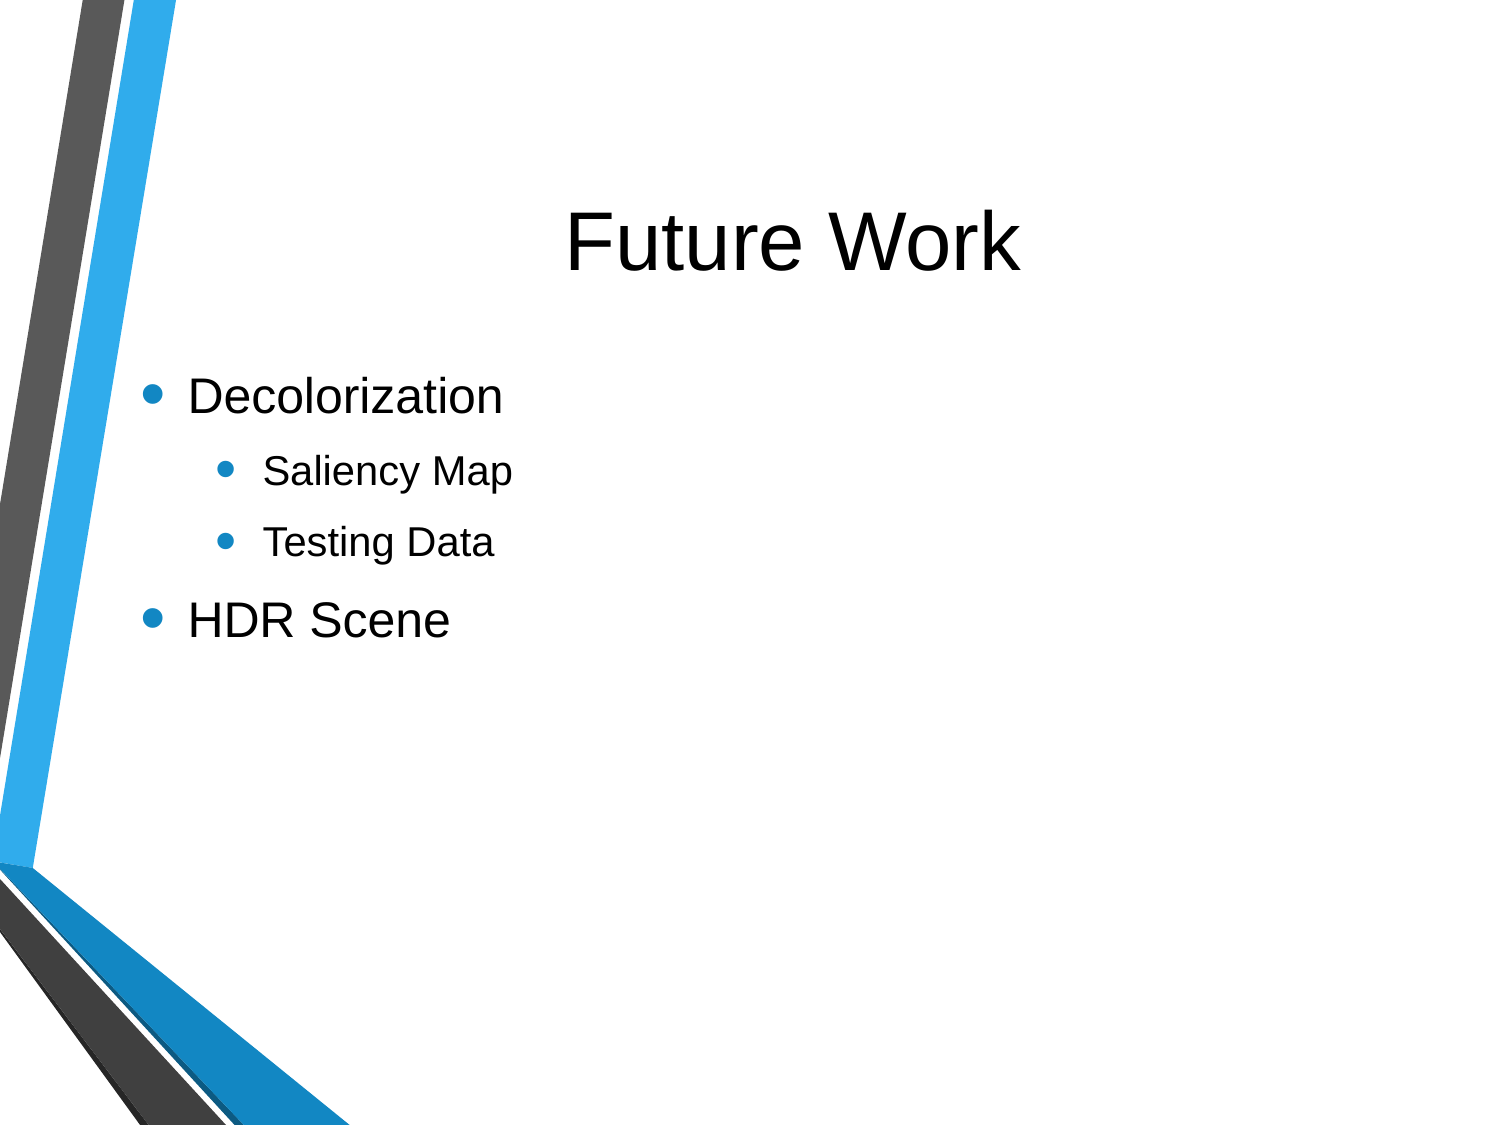

# Future Work
Decolorization
Saliency Map
Testing Data
HDR Scene